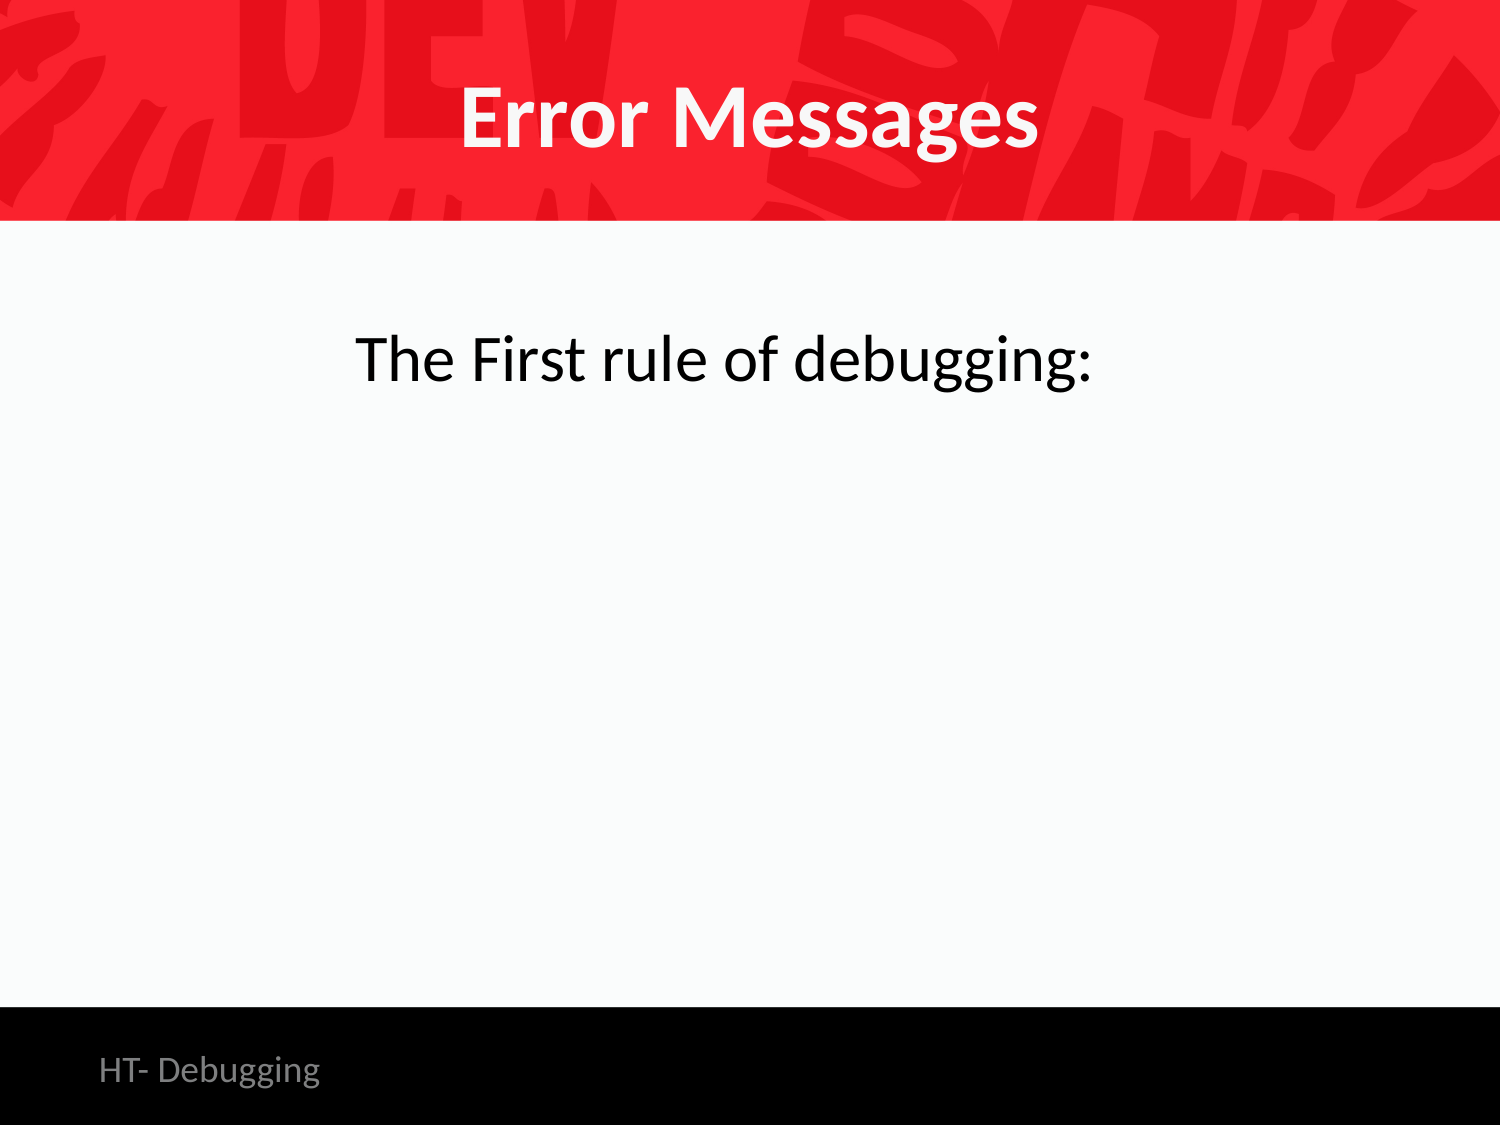

# Error Messages
The First rule of debugging:

HT- Debugging